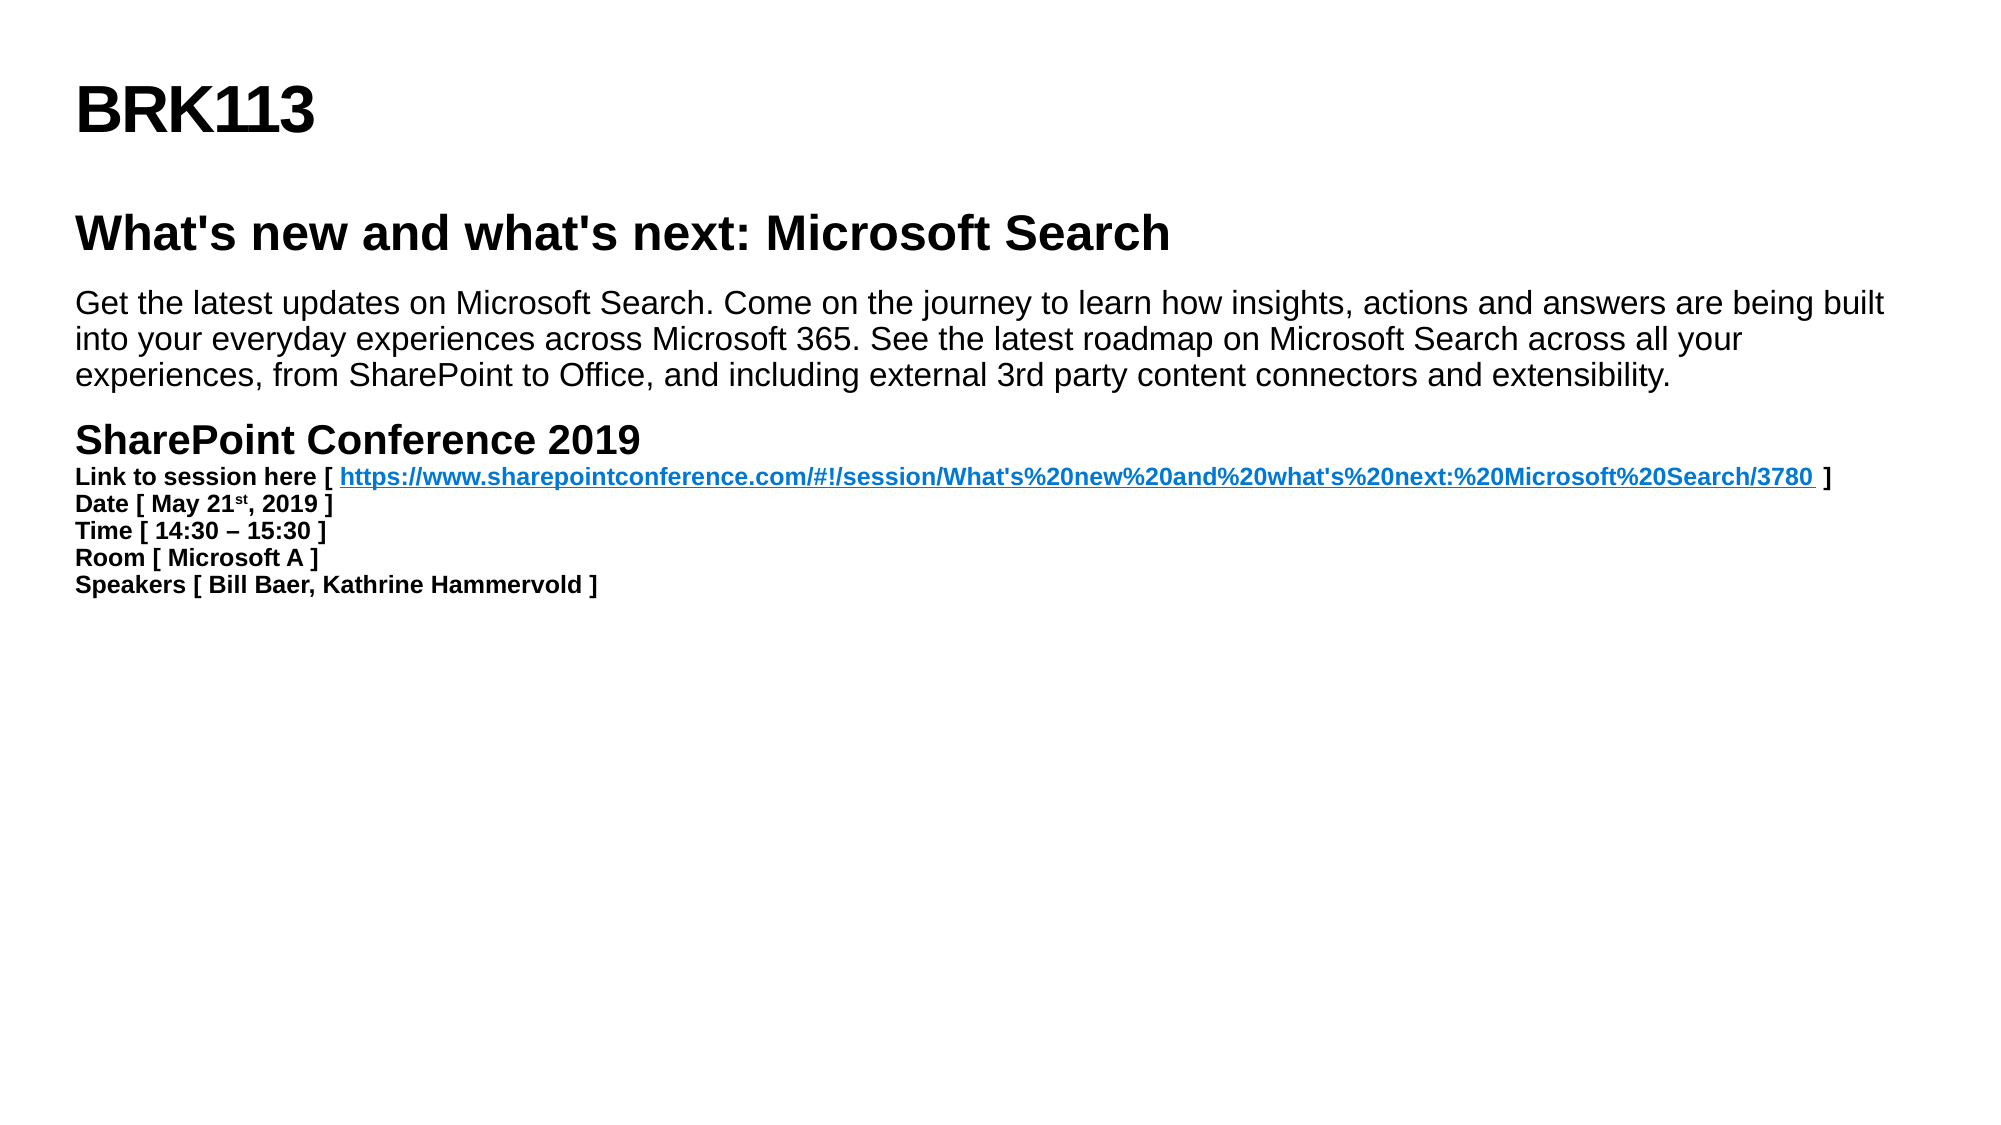

# BRK113
What's new and what's next: Microsoft Search
Get the latest updates on Microsoft Search. Come on the journey to learn how insights, actions and answers are being built into your everyday experiences across Microsoft 365. See the latest roadmap on Microsoft Search across all your experiences, from SharePoint to Office, and including external 3rd party content connectors and extensibility.
SharePoint Conference 2019
Link to session here [ https://www.sharepointconference.com/#!/session/What's%20new%20and%20what's%20next:%20Microsoft%20Search/3780 ]
Date [ May 21st, 2019 ]
Time [ 14:30 – 15:30 ]
Room [ Microsoft A ]
Speakers [ Bill Baer, Kathrine Hammervold ]